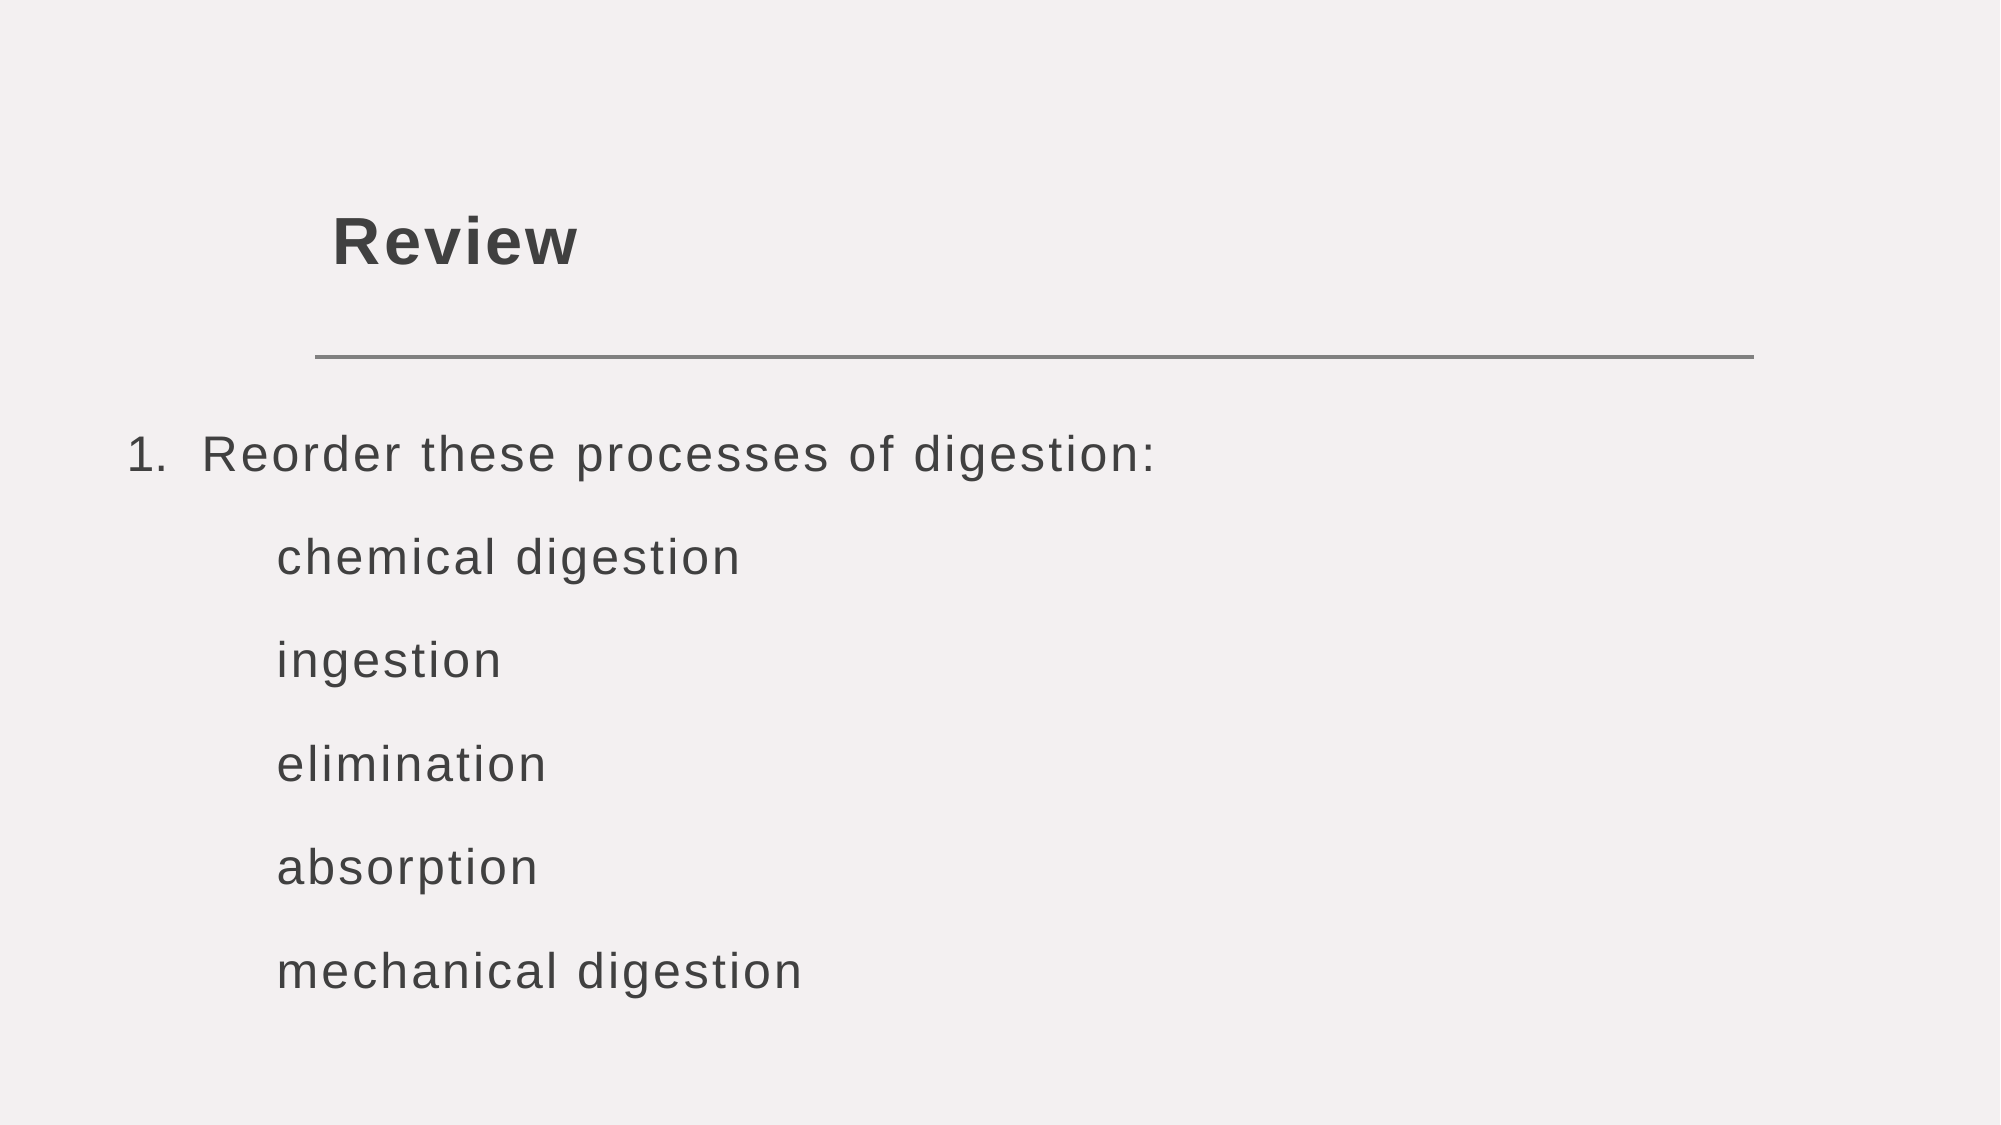

# Review
Reorder these processes of digestion:
	chemical digestion
	ingestion
	elimination
	absorption
	mechanical digestion